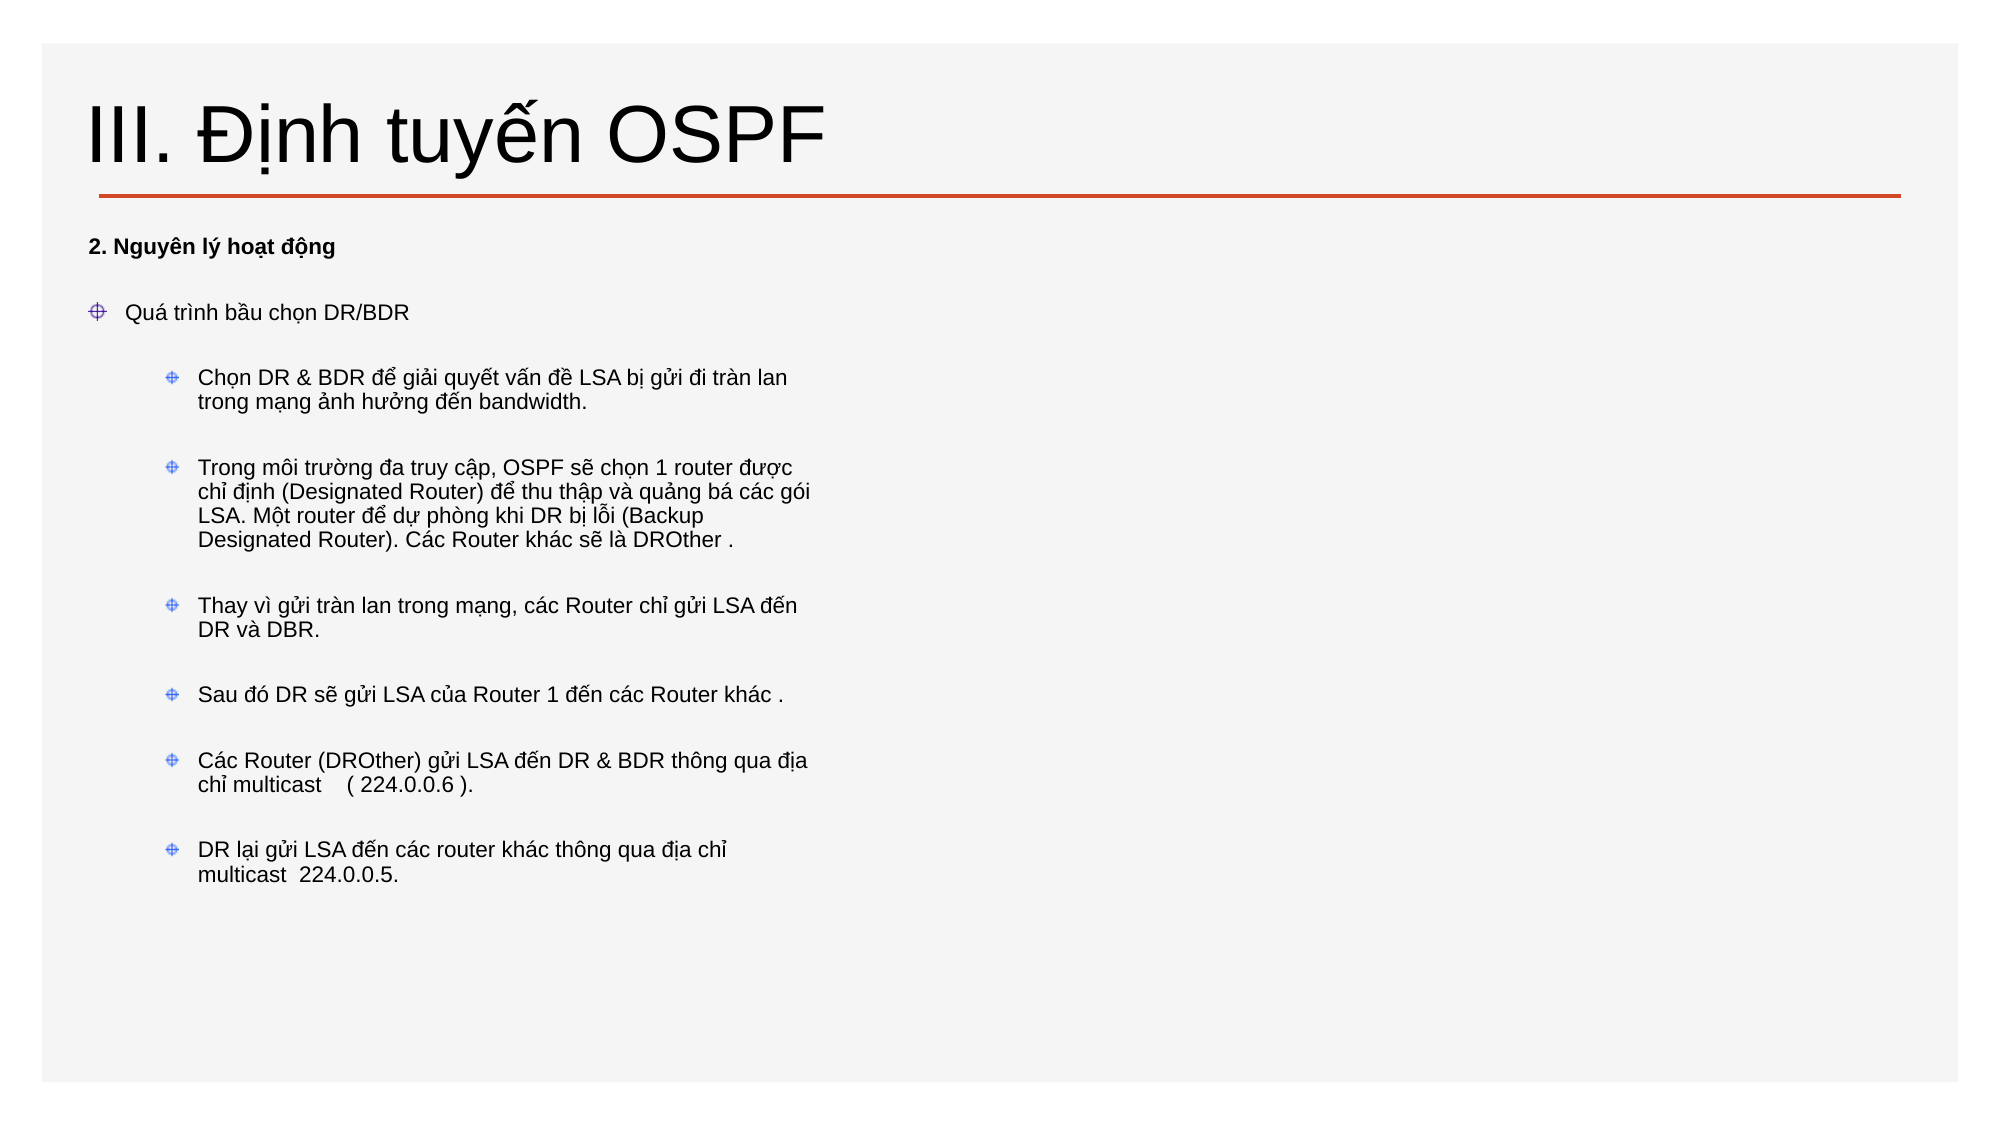

# III. Định tuyến OSPF
2. Nguyên lý hoạt động
Quá trình bầu chọn DR/BDR
Chọn DR & BDR để giải quyết vấn đề LSA bị gửi đi tràn lan trong mạng ảnh hưởng đến bandwidth.
Trong môi trường đa truy cập, OSPF sẽ chọn 1 router được chỉ định (Designated Router) để thu thập và quảng bá các gói LSA. Một router để dự phòng khi DR bị lỗi (Backup Designated Router). Các Router khác sẽ là DROther .
Thay vì gửi tràn lan trong mạng, các Router chỉ gửi LSA đến DR và DBR.
Sau đó DR sẽ gửi LSA của Router 1 đến các Router khác .
Các Router (DROther) gửi LSA đến DR & BDR thông qua địa chỉ multicast    ( 224.0.0.6 ).
DR lại gửi LSA đến các router khác thông qua địa chỉ multicast  224.0.0.5.